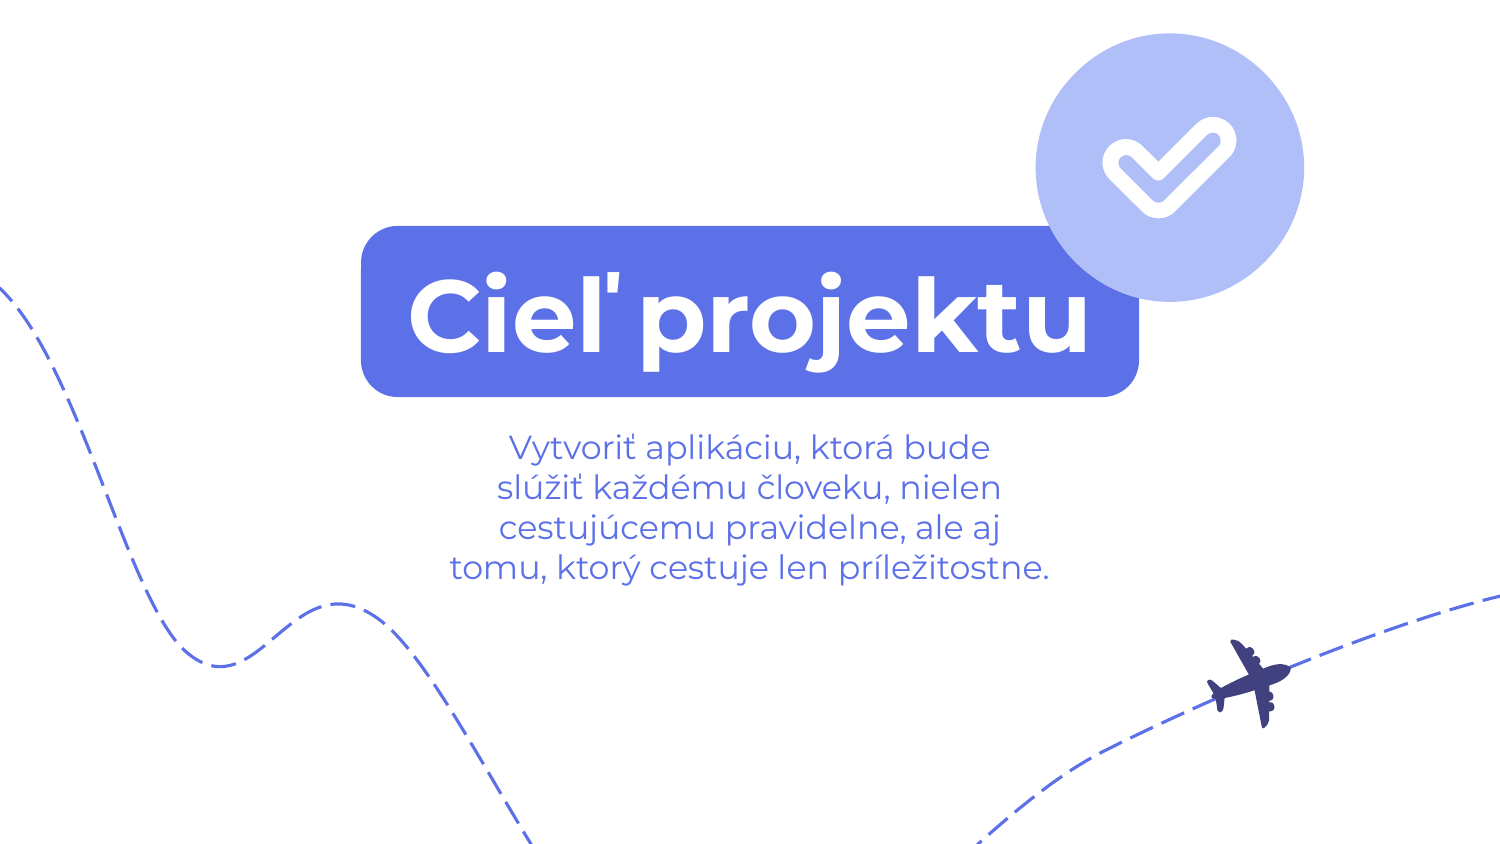

# Cieľ projektu
Vytvoriť aplikáciu, ktorá bude slúžiť každému človeku, nielen cestujúcemu pravidelne, ale aj tomu, ktorý cestuje len príležitostne.